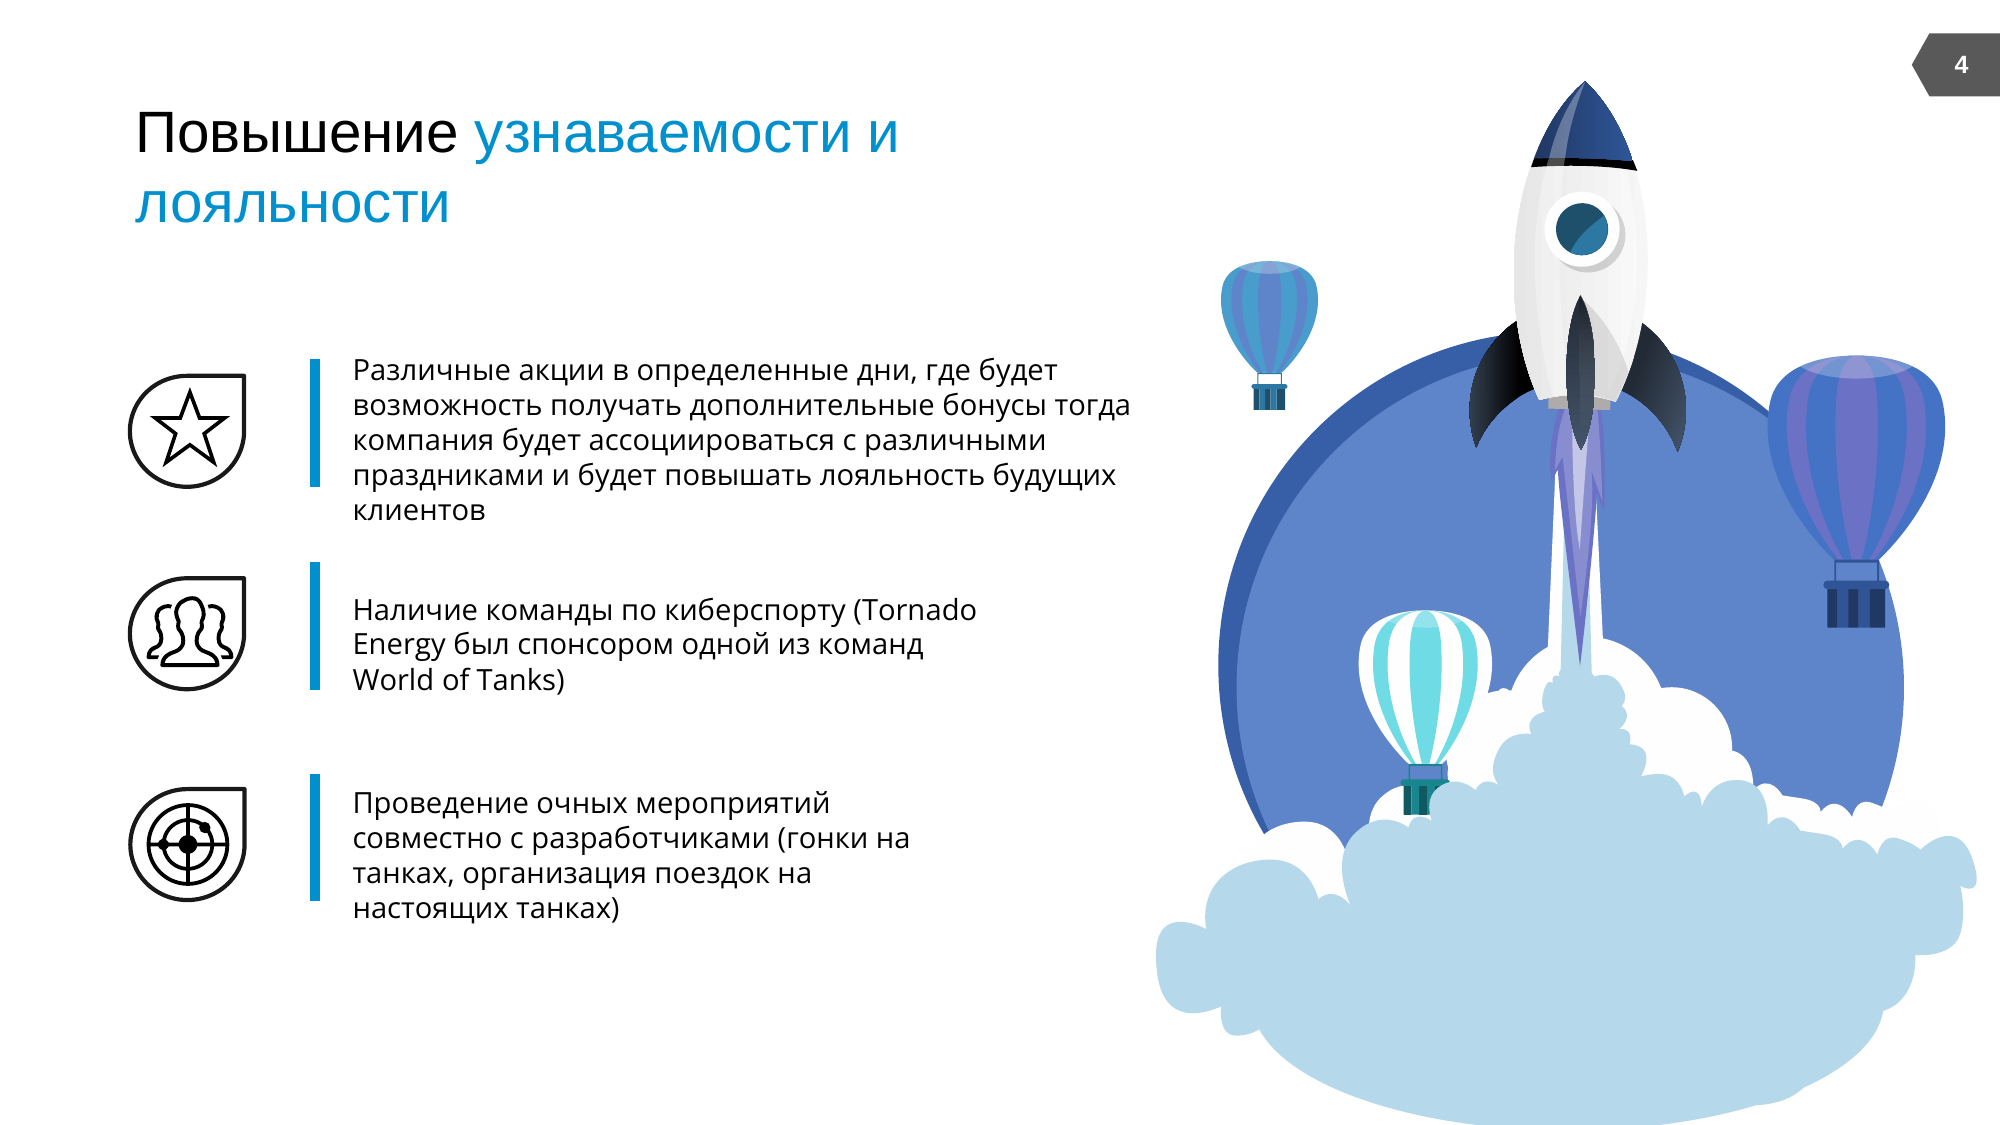

4

Повышение узнаваемости и лояльности
Различные акции в определенные дни, где будет возможность получать дополнительные бонусы тогда компания будет ассоциироваться с различными праздниками и будет повышать лояльность будущих клиентов

Наличие команды по киберспорту (Tornado Energy был спонсором одной из команд World of Tanks)

Проведение очных мероприятий совместно с разработчиками (гонки на танках, организация поездок на настоящих танках)